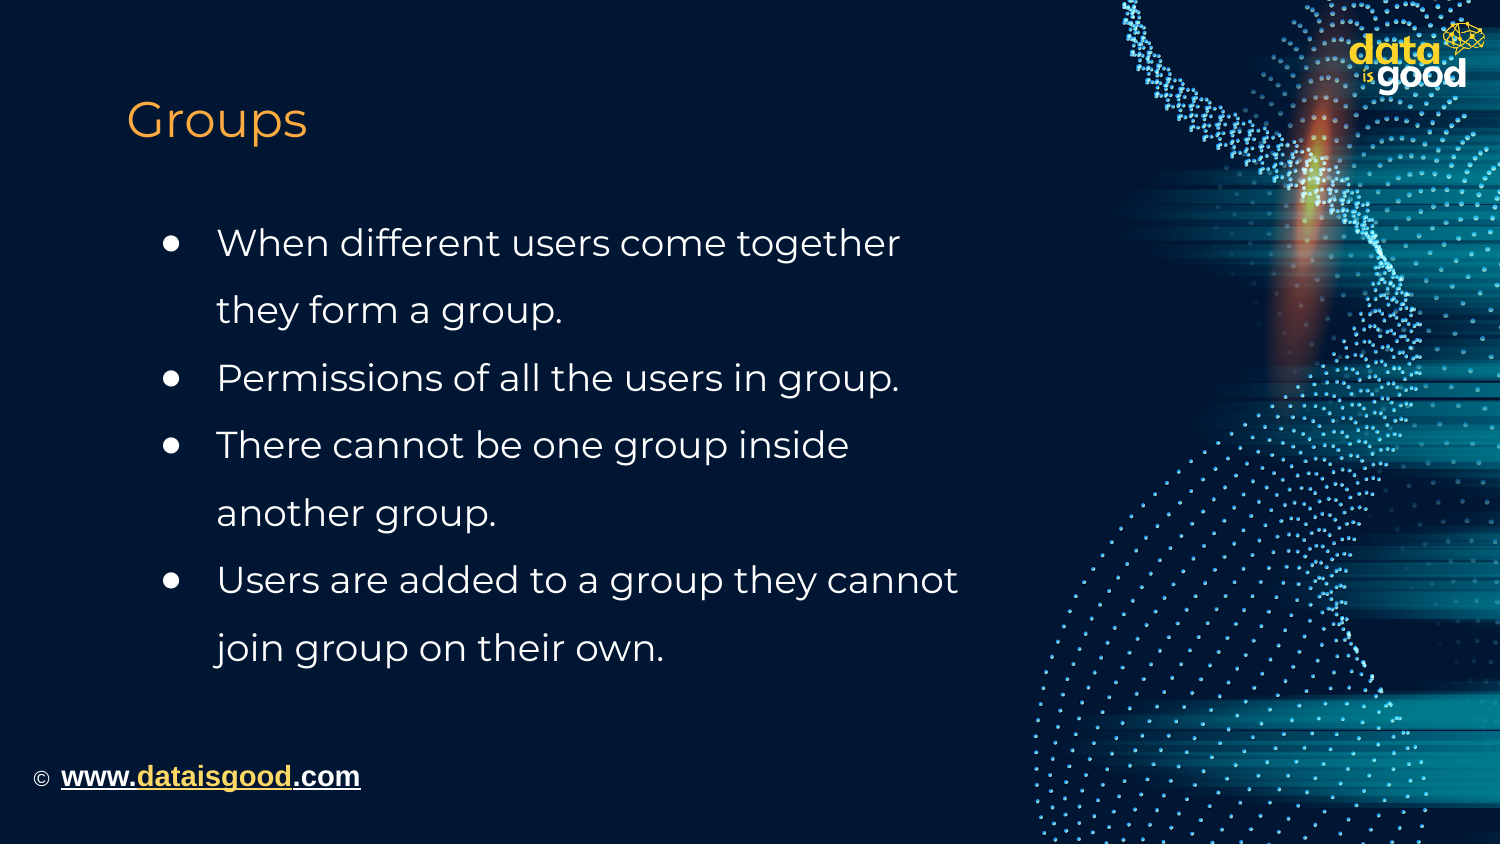

# Groups
When different users come together they form a group.
Permissions of all the users in group.
There cannot be one group inside another group.
Users are added to a group they cannot join group on their own.